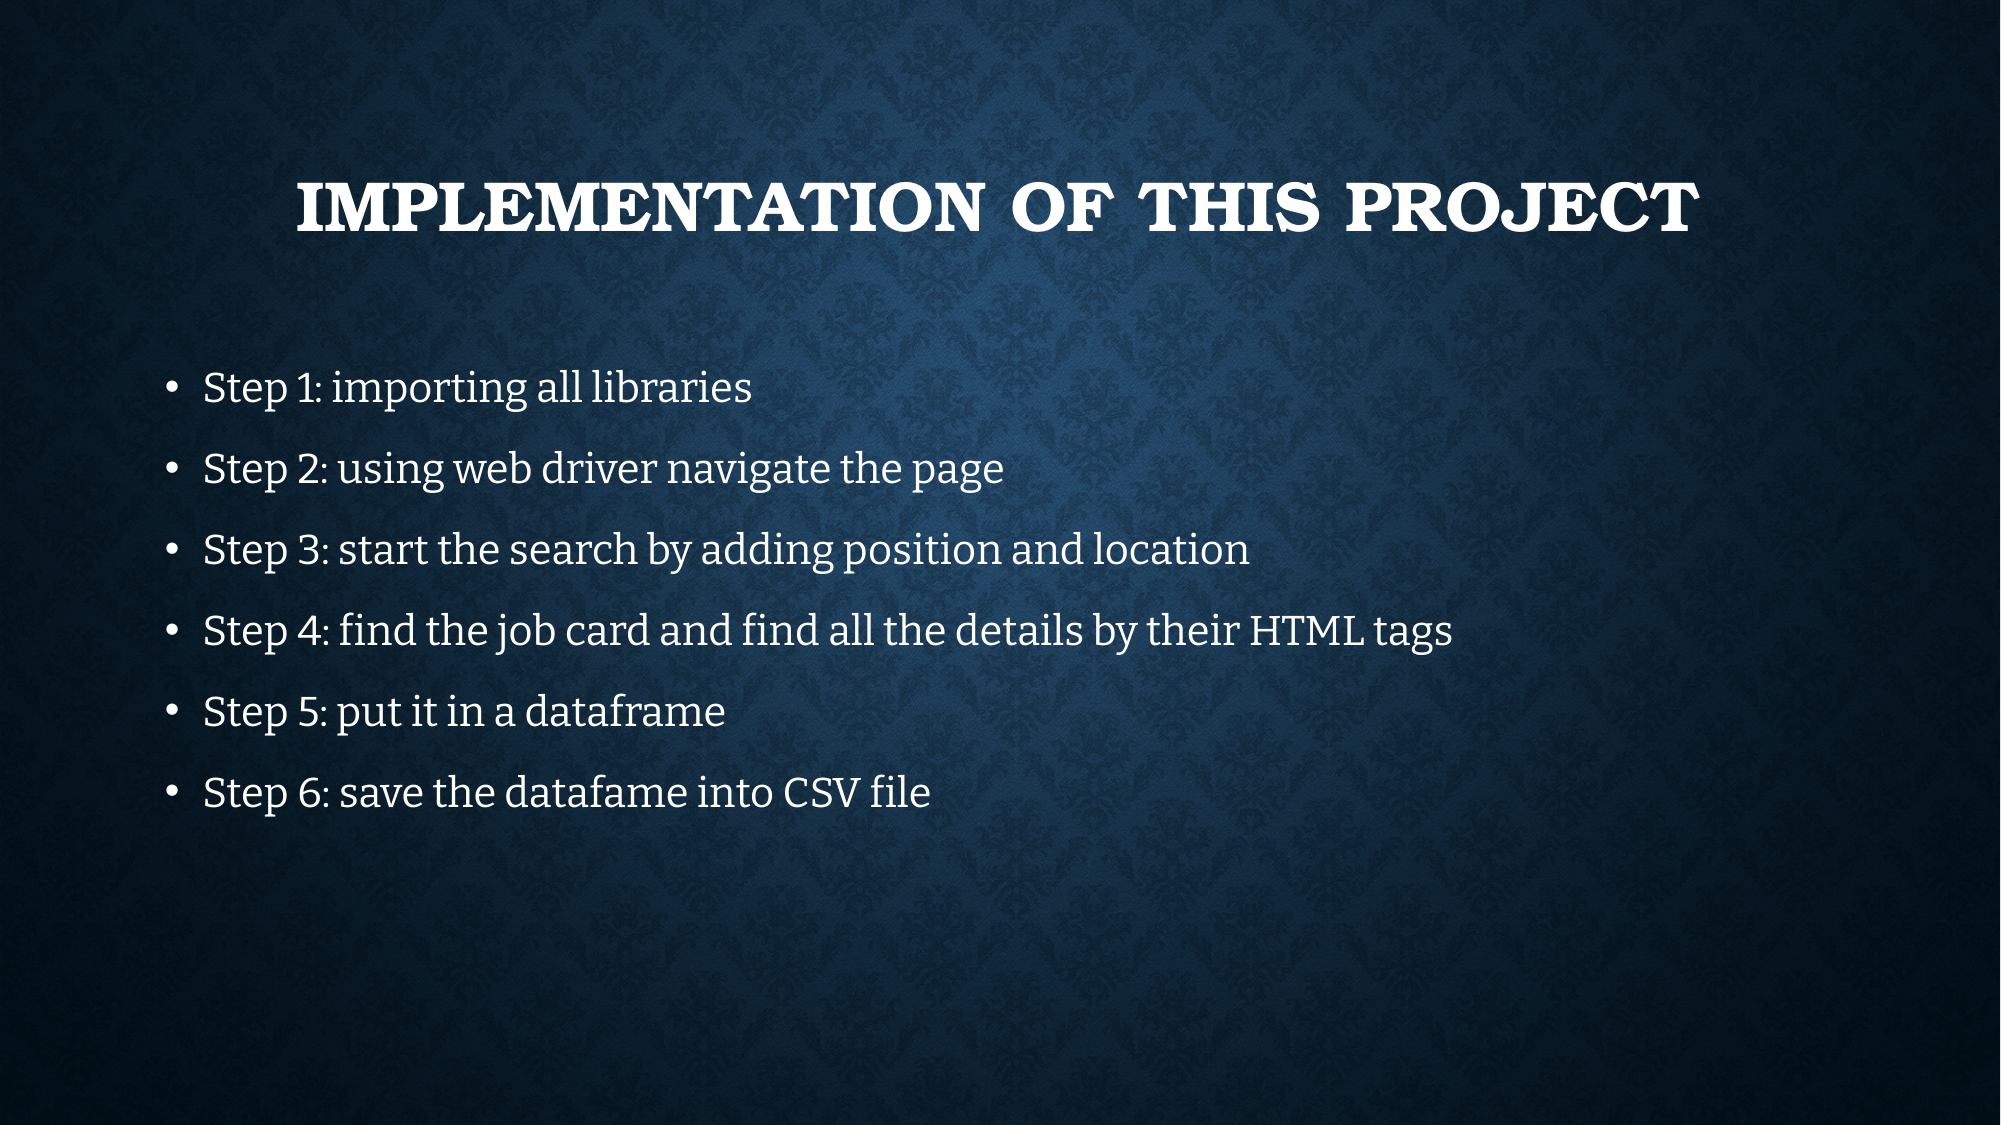

# Implementation of this project
Step 1: importing all libraries
Step 2: using web driver navigate the page
Step 3: start the search by adding position and location
Step 4: find the job card and find all the details by their HTML tags
Step 5: put it in a dataframe
Step 6: save the datafame into CSV file